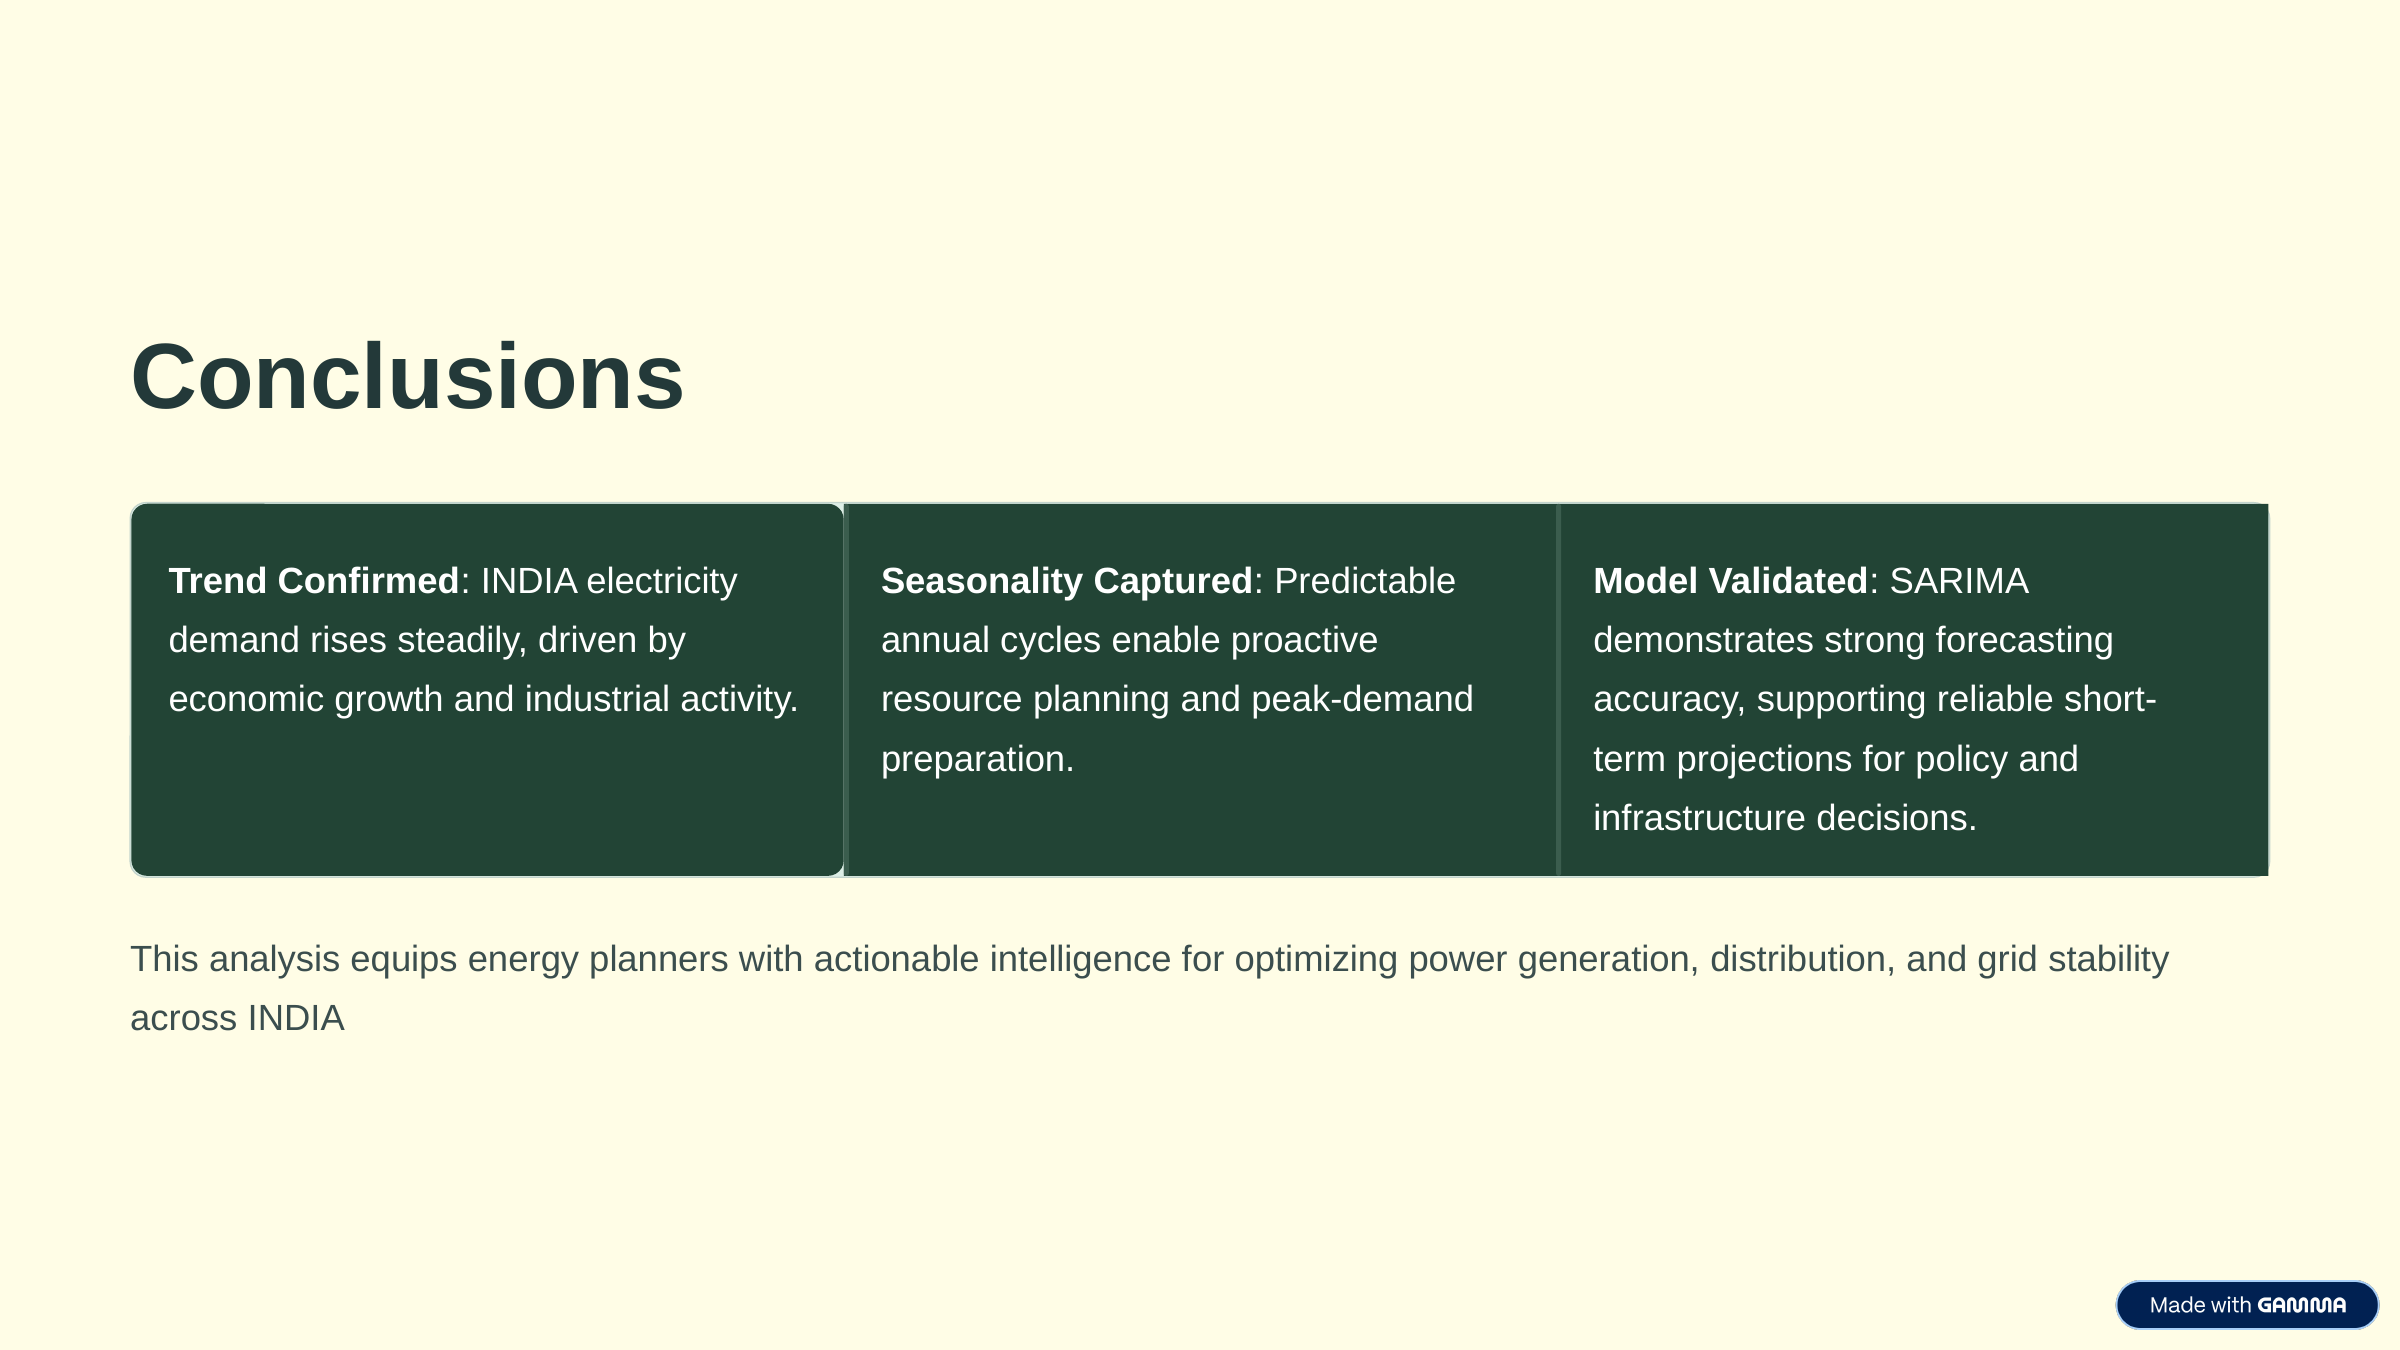

Conclusions

Trend Confirmed: INDIA electricity demand rises steadily, driven by economic growth and industrial activity.
Seasonality Captured: Predictable annual cycles enable proactive resource planning and peak-demand preparation.
Model Validated: SARIMA demonstrates strong forecasting accuracy, supporting reliable short-term projections for policy and infrastructure decisions.
This analysis equips energy planners with actionable intelligence for optimizing power generation, distribution, and grid stability across INDIA